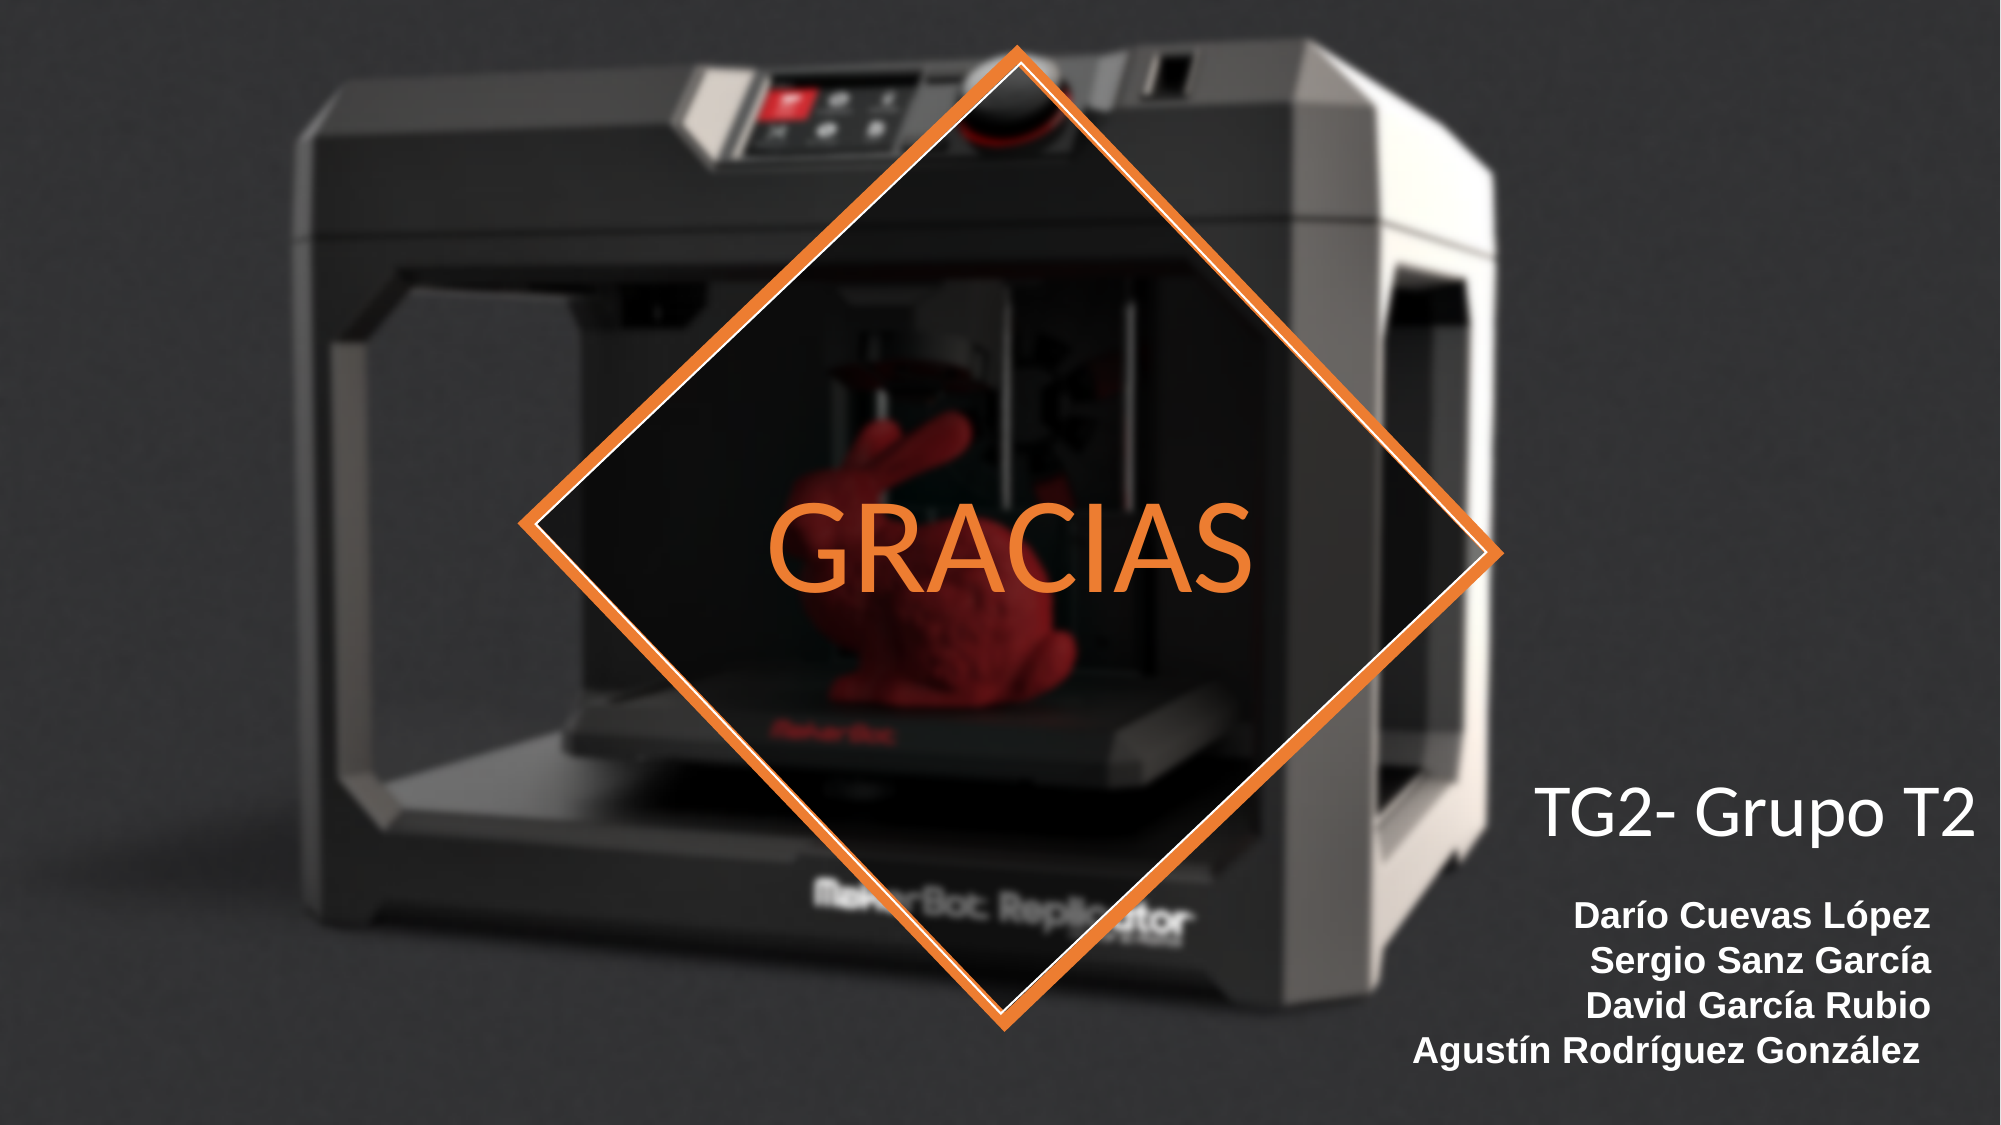

GRACIAS
# TG2- Grupo T2

Darío Cuevas López
Sergio Sanz García
David García Rubio
Agustín Rodríguez González